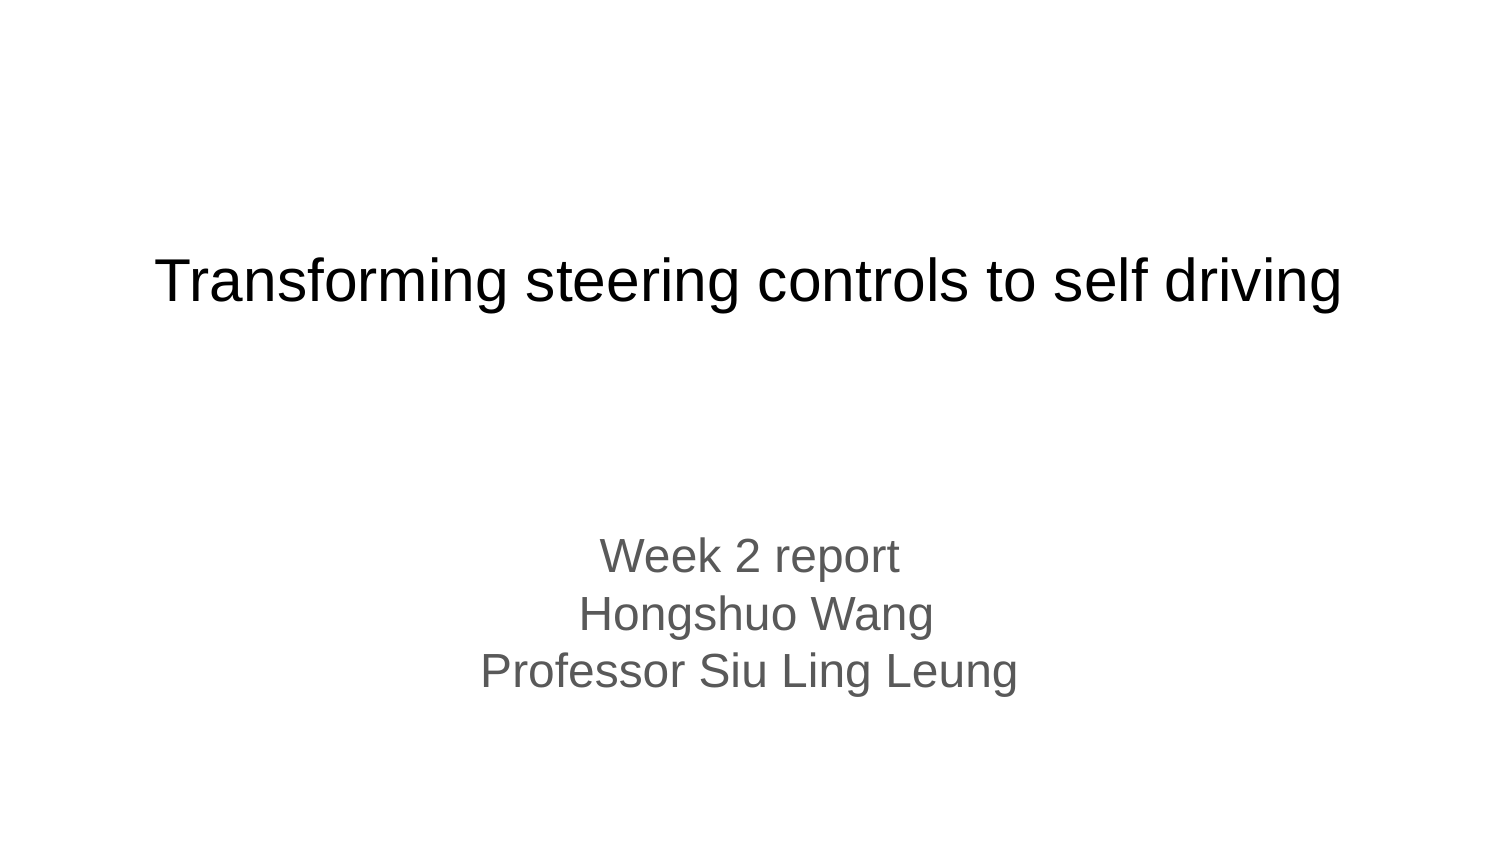

# Transforming steering controls to self driving

Week 2 report
 Hongshuo Wang
Professor Siu Ling Leung